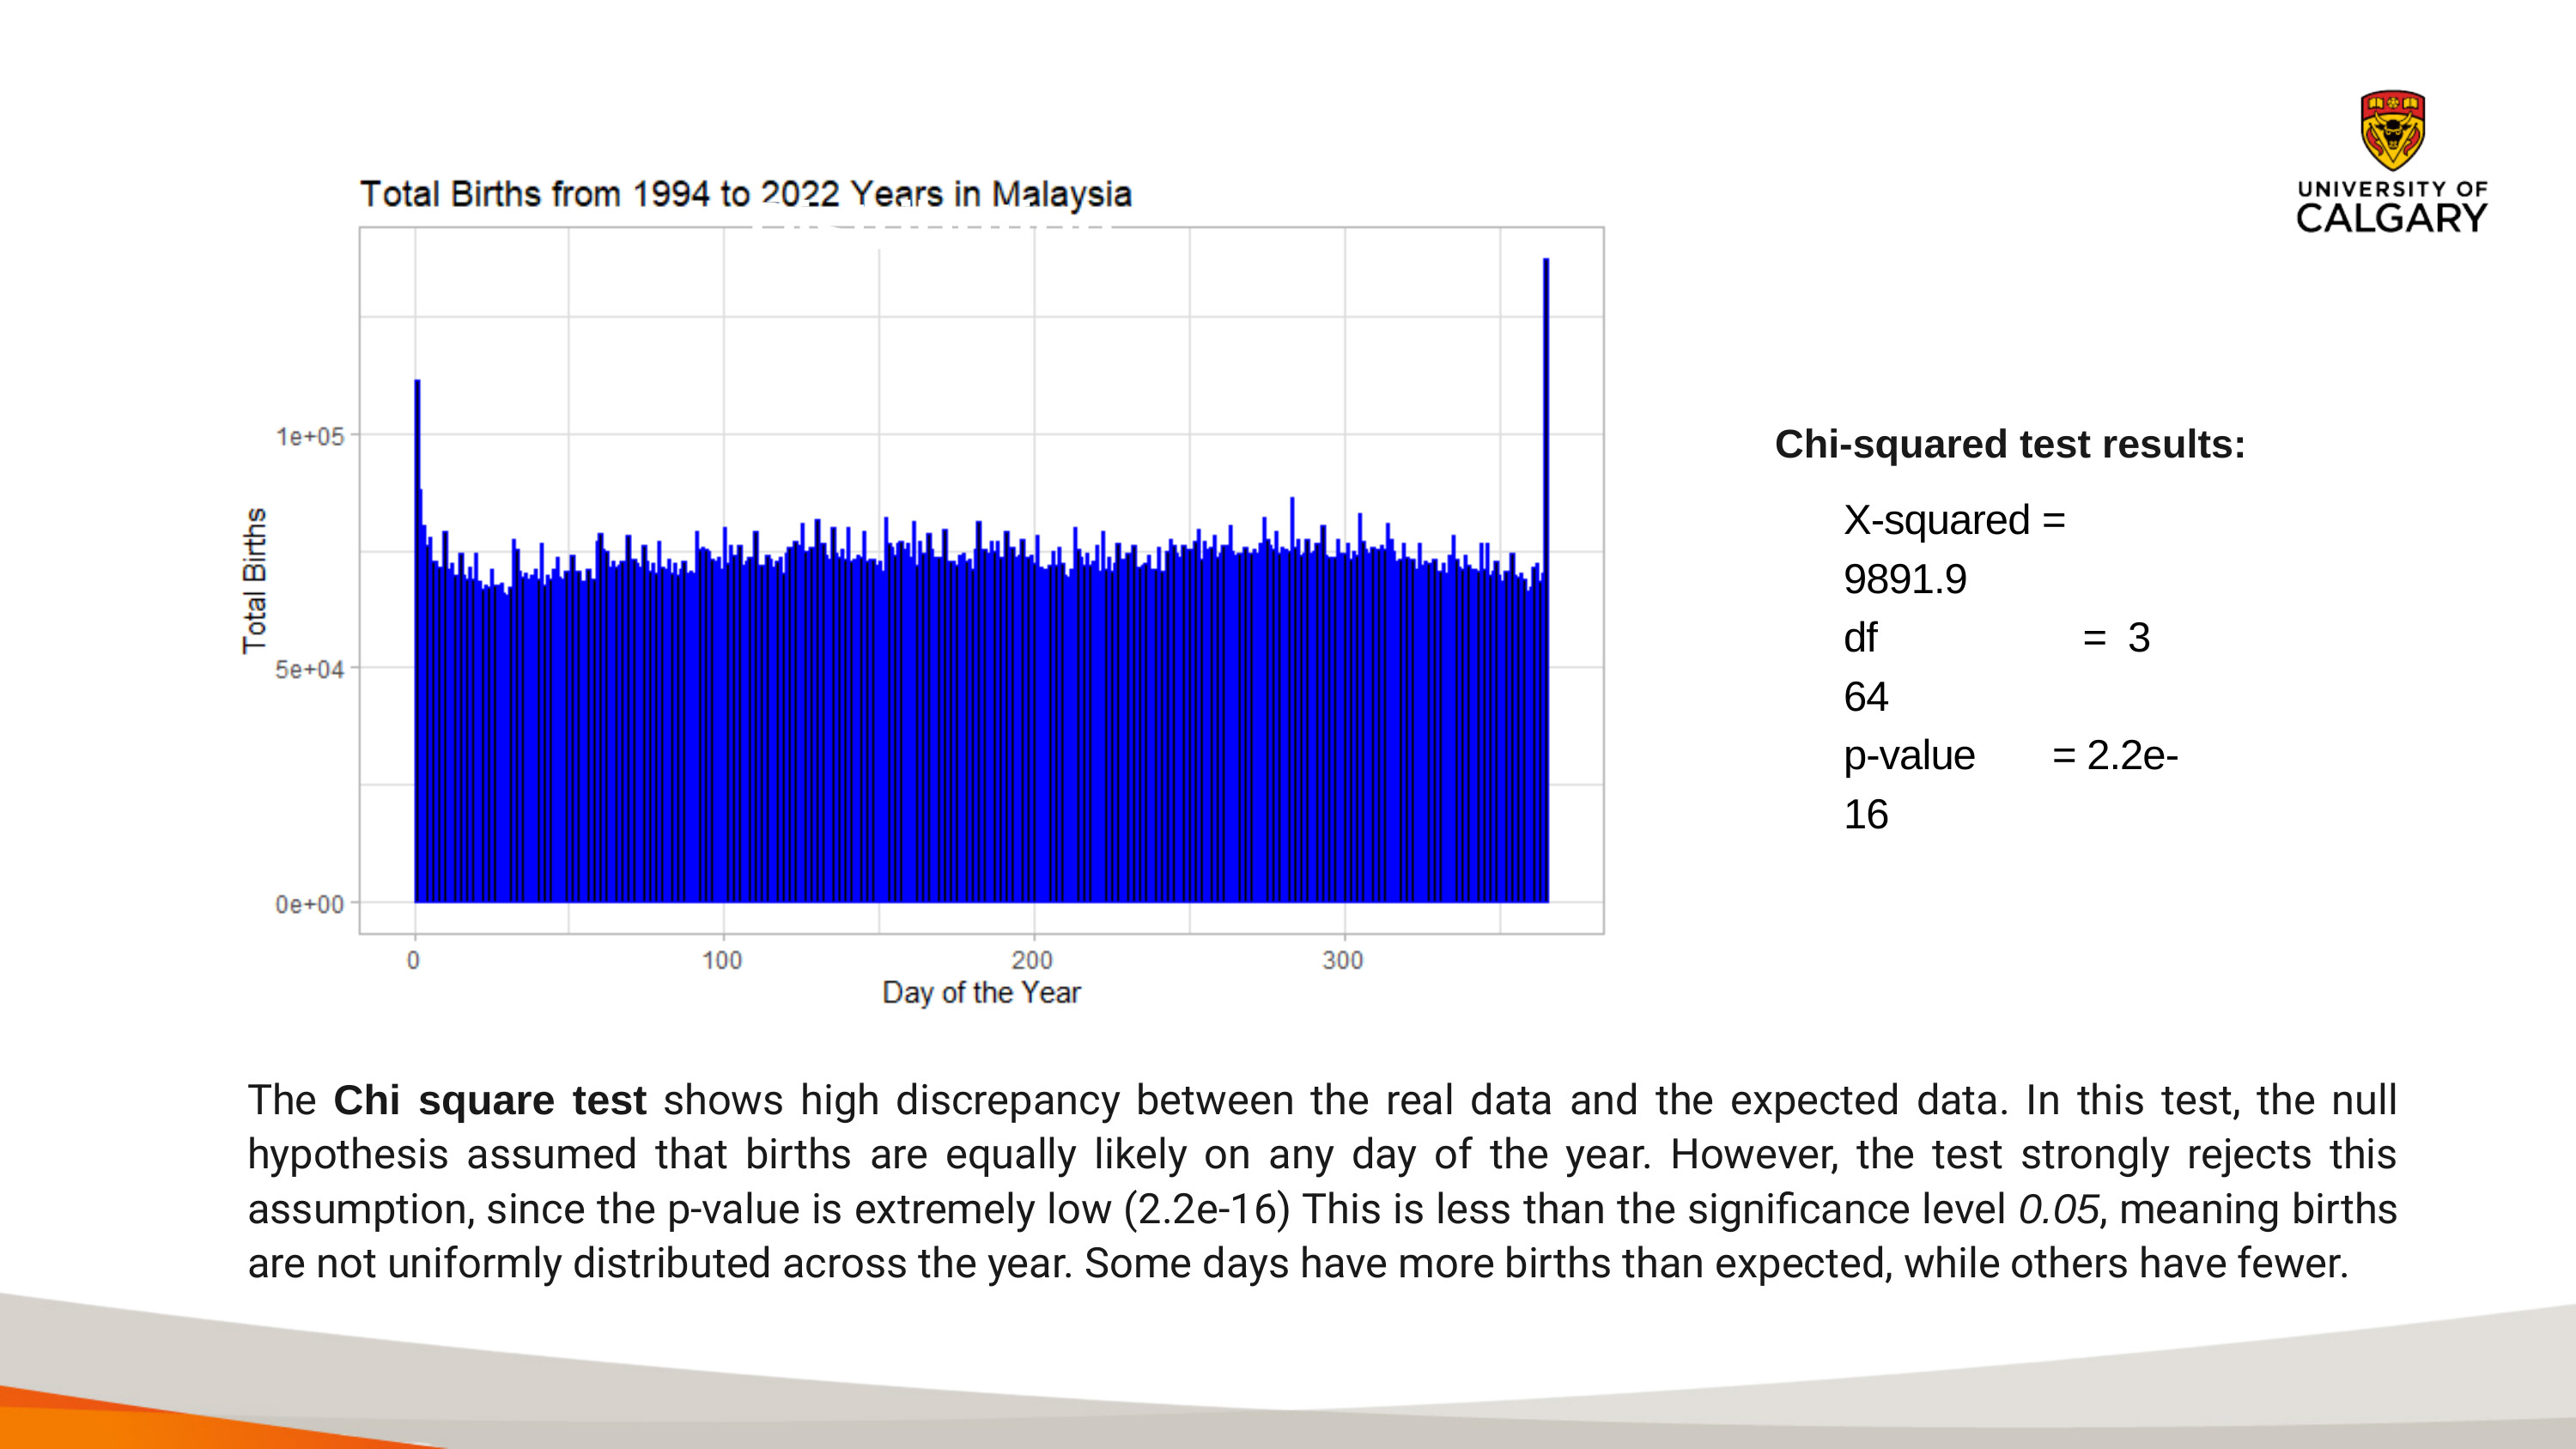

Part 4. Uniform Birthday Distribution

Chi-squared test results:
X-squared = 9891.9
df                   =  3 64
p-value       = 2.2e-16
The Chi square test shows high discrepancy between the real data and the expected data. In this test, the null hypothesis assumed that births are equally likely on any day of the year. However, the test strongly rejects this assumption, since the p-value is extremely low (2.2e-16) This is less than the significance level 0.05, meaning births are not uniformly distributed across the year. Some days have more births than expected, while others have fewer.